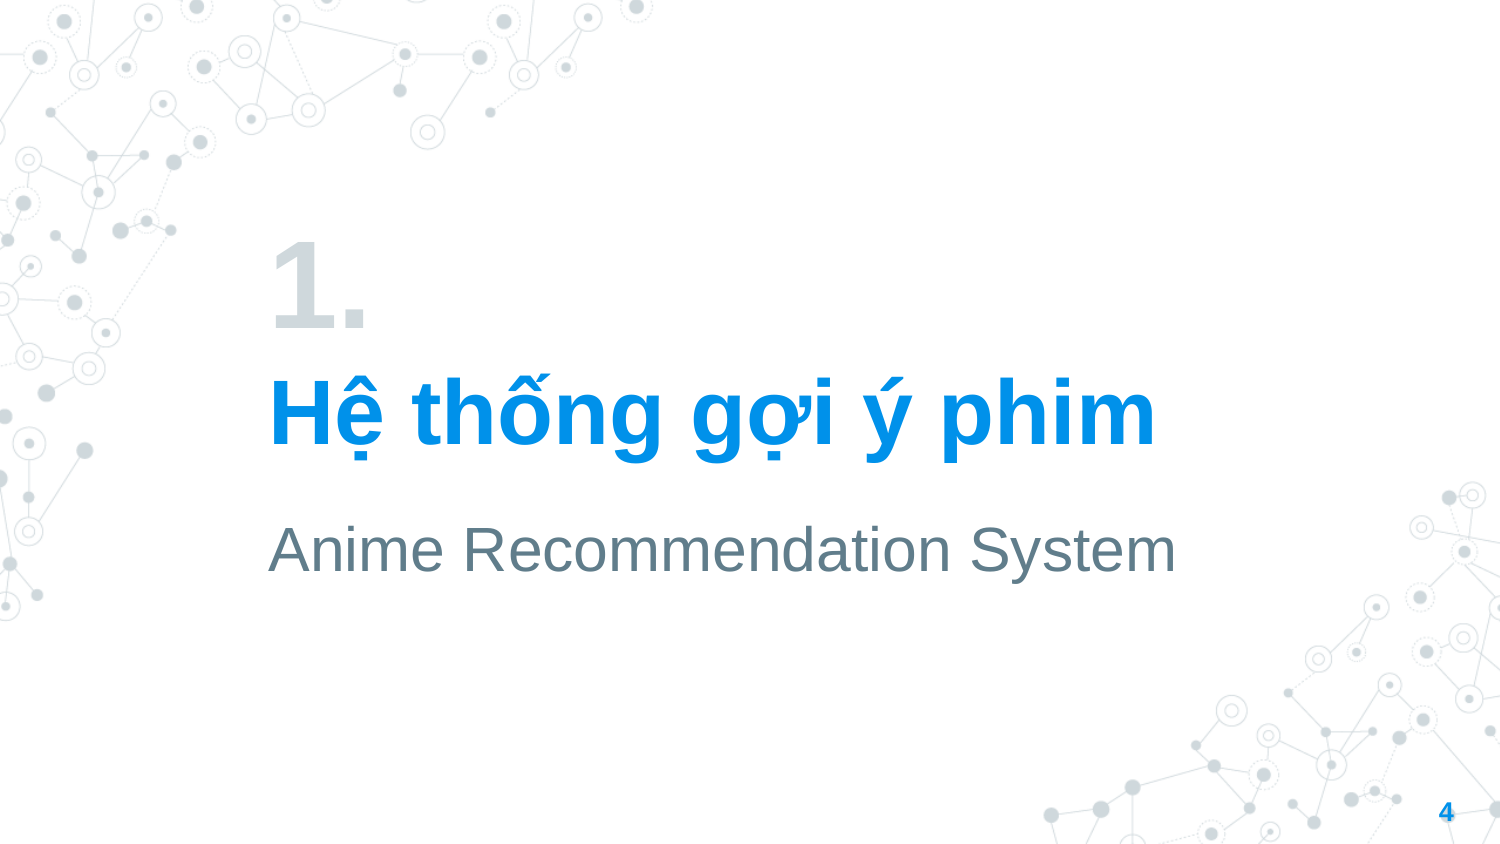

# 1.
Hệ thống gợi ý phim
Anime Recommendation System
4